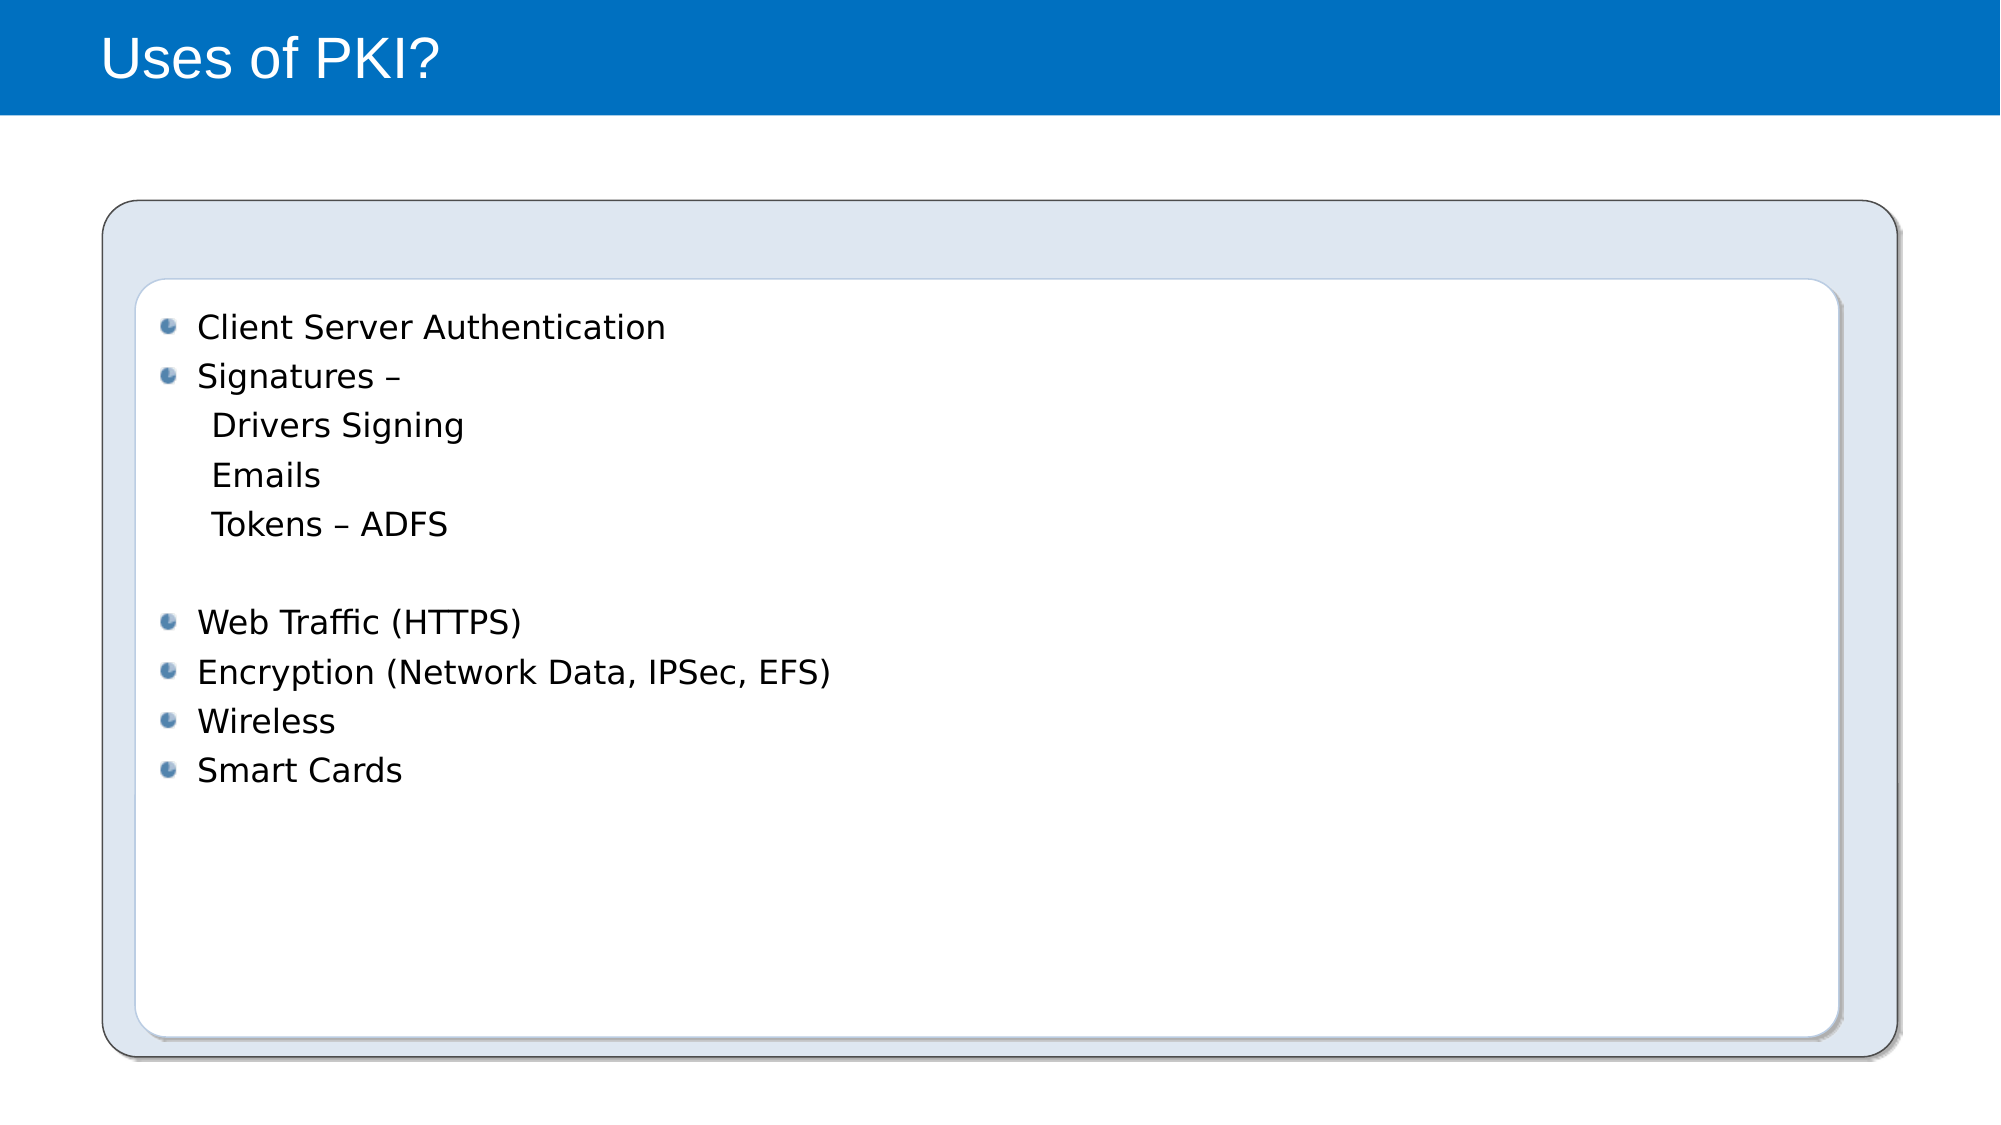

# Uses of PKI?

Client Server Authentication
Signatures –
     Drivers Signing
     Emails
     Tokens – ADFS

Web Traffic (HTTPS)
Encryption (Network Data, IPSec, EFS)
Wireless
Smart Cards